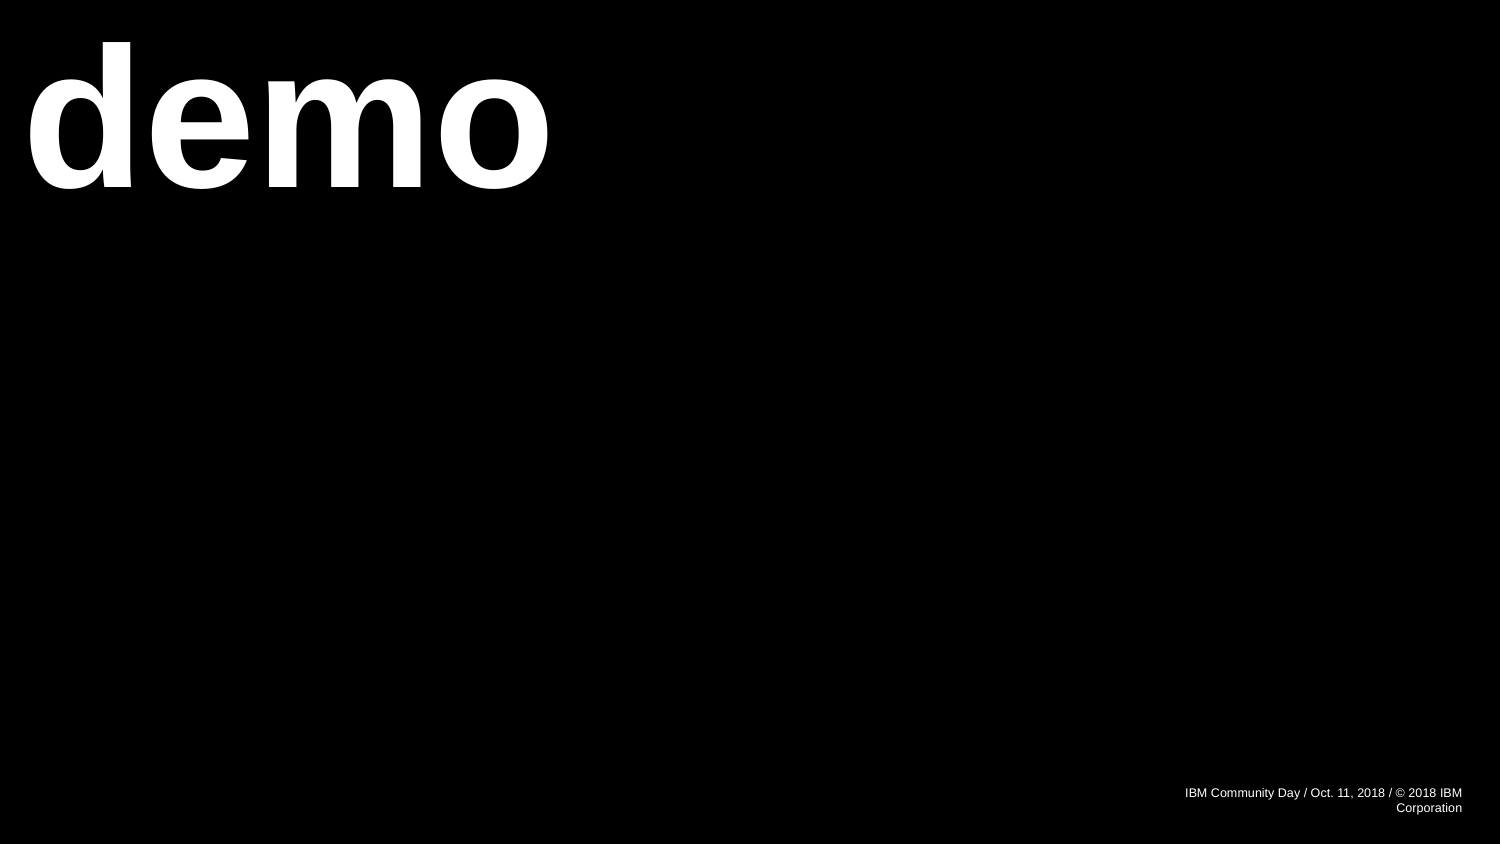

# demo
IBM CONFIDENTIAL
IBM Community Day / Oct. 11, 2018 / © 2018 IBM Corporation